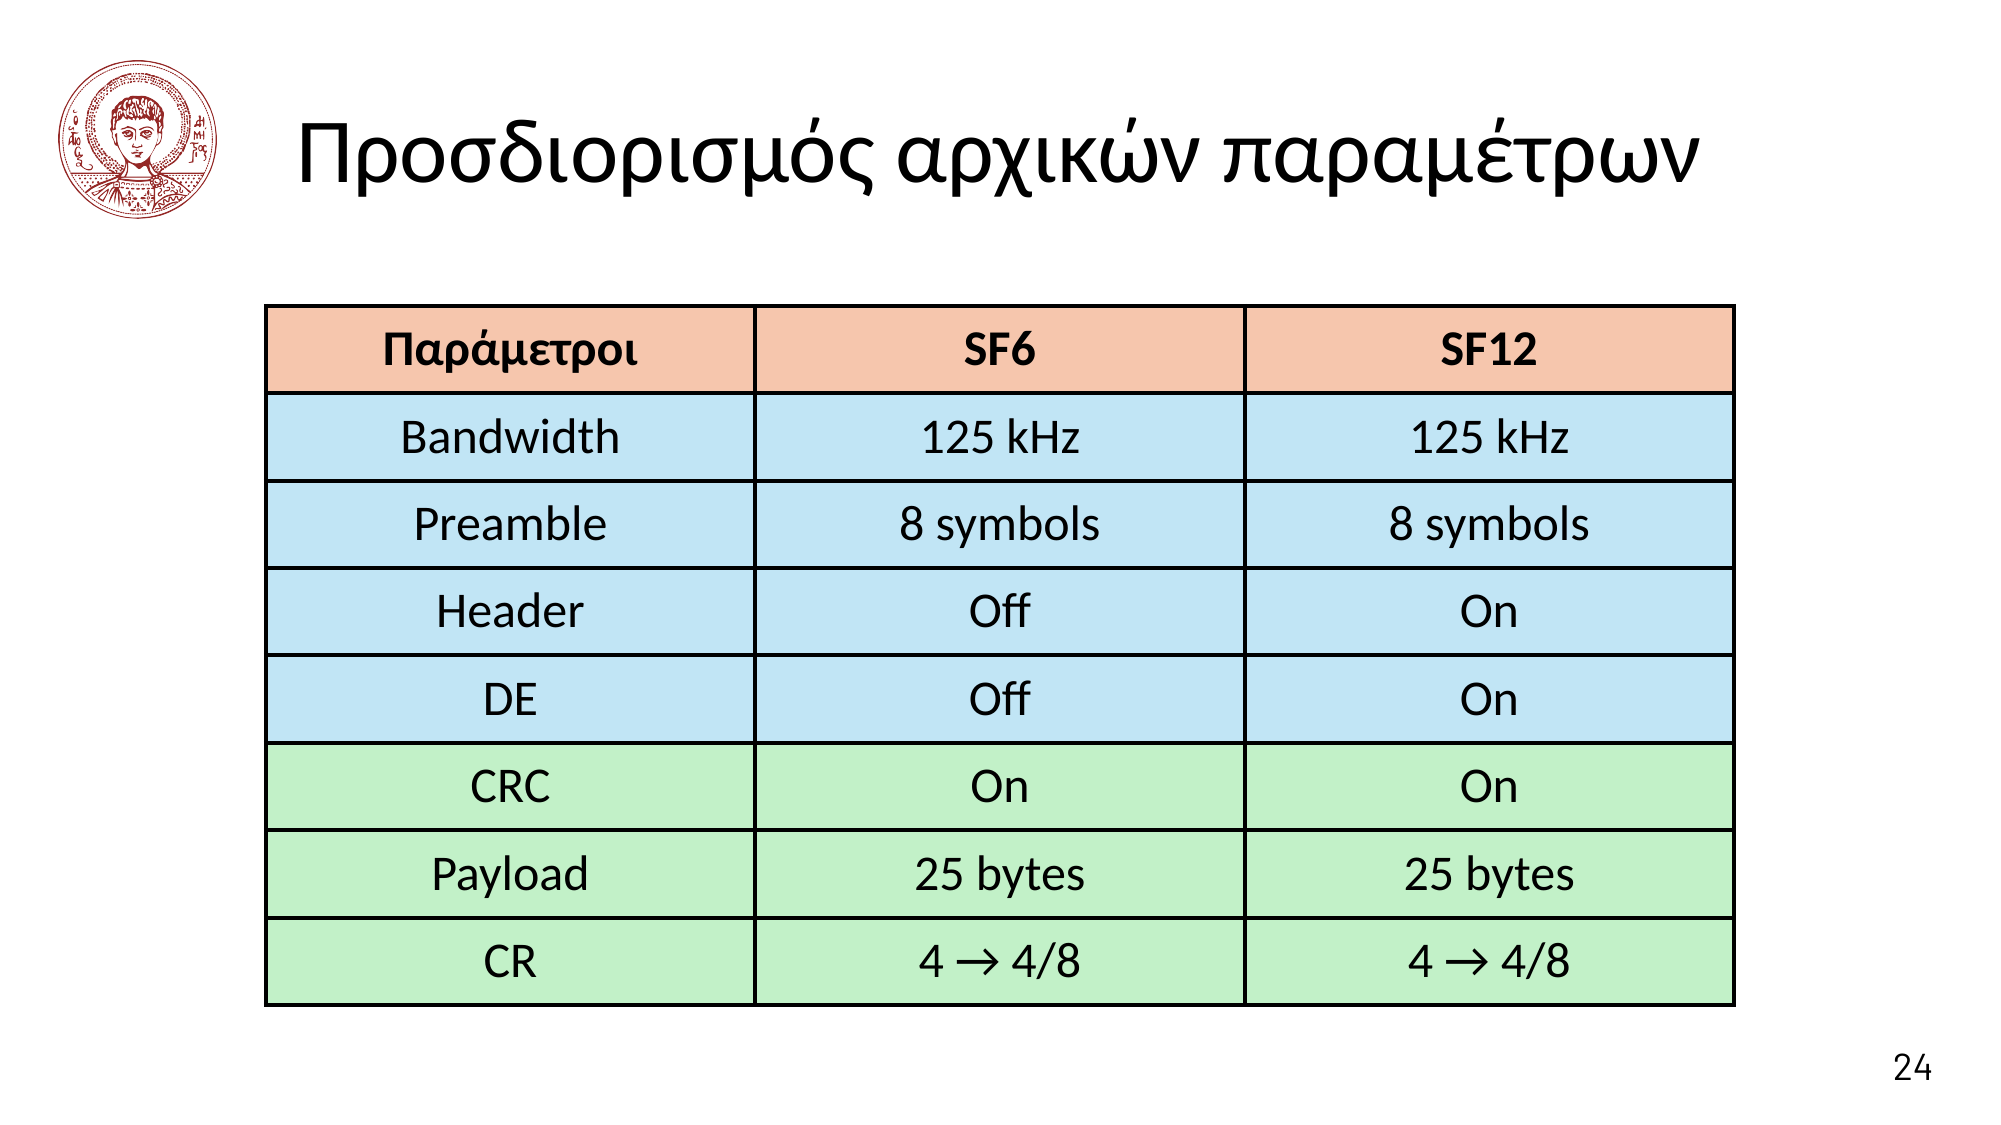

# Προσδιορισμός αρχικών παραμέτρων
| Παράμετροι | SF6 | SF12 |
| --- | --- | --- |
| Bandwidth | 125 kHz | 125 kHz |
| Preamble | 8 symbols | 8 symbols |
| Header | Off | On |
| DE | Off | On |
| CRC | On | On |
| Payload | 25 bytes | 25 bytes |
| CR | 4 → 4/8 | 4 → 4/8 |
24